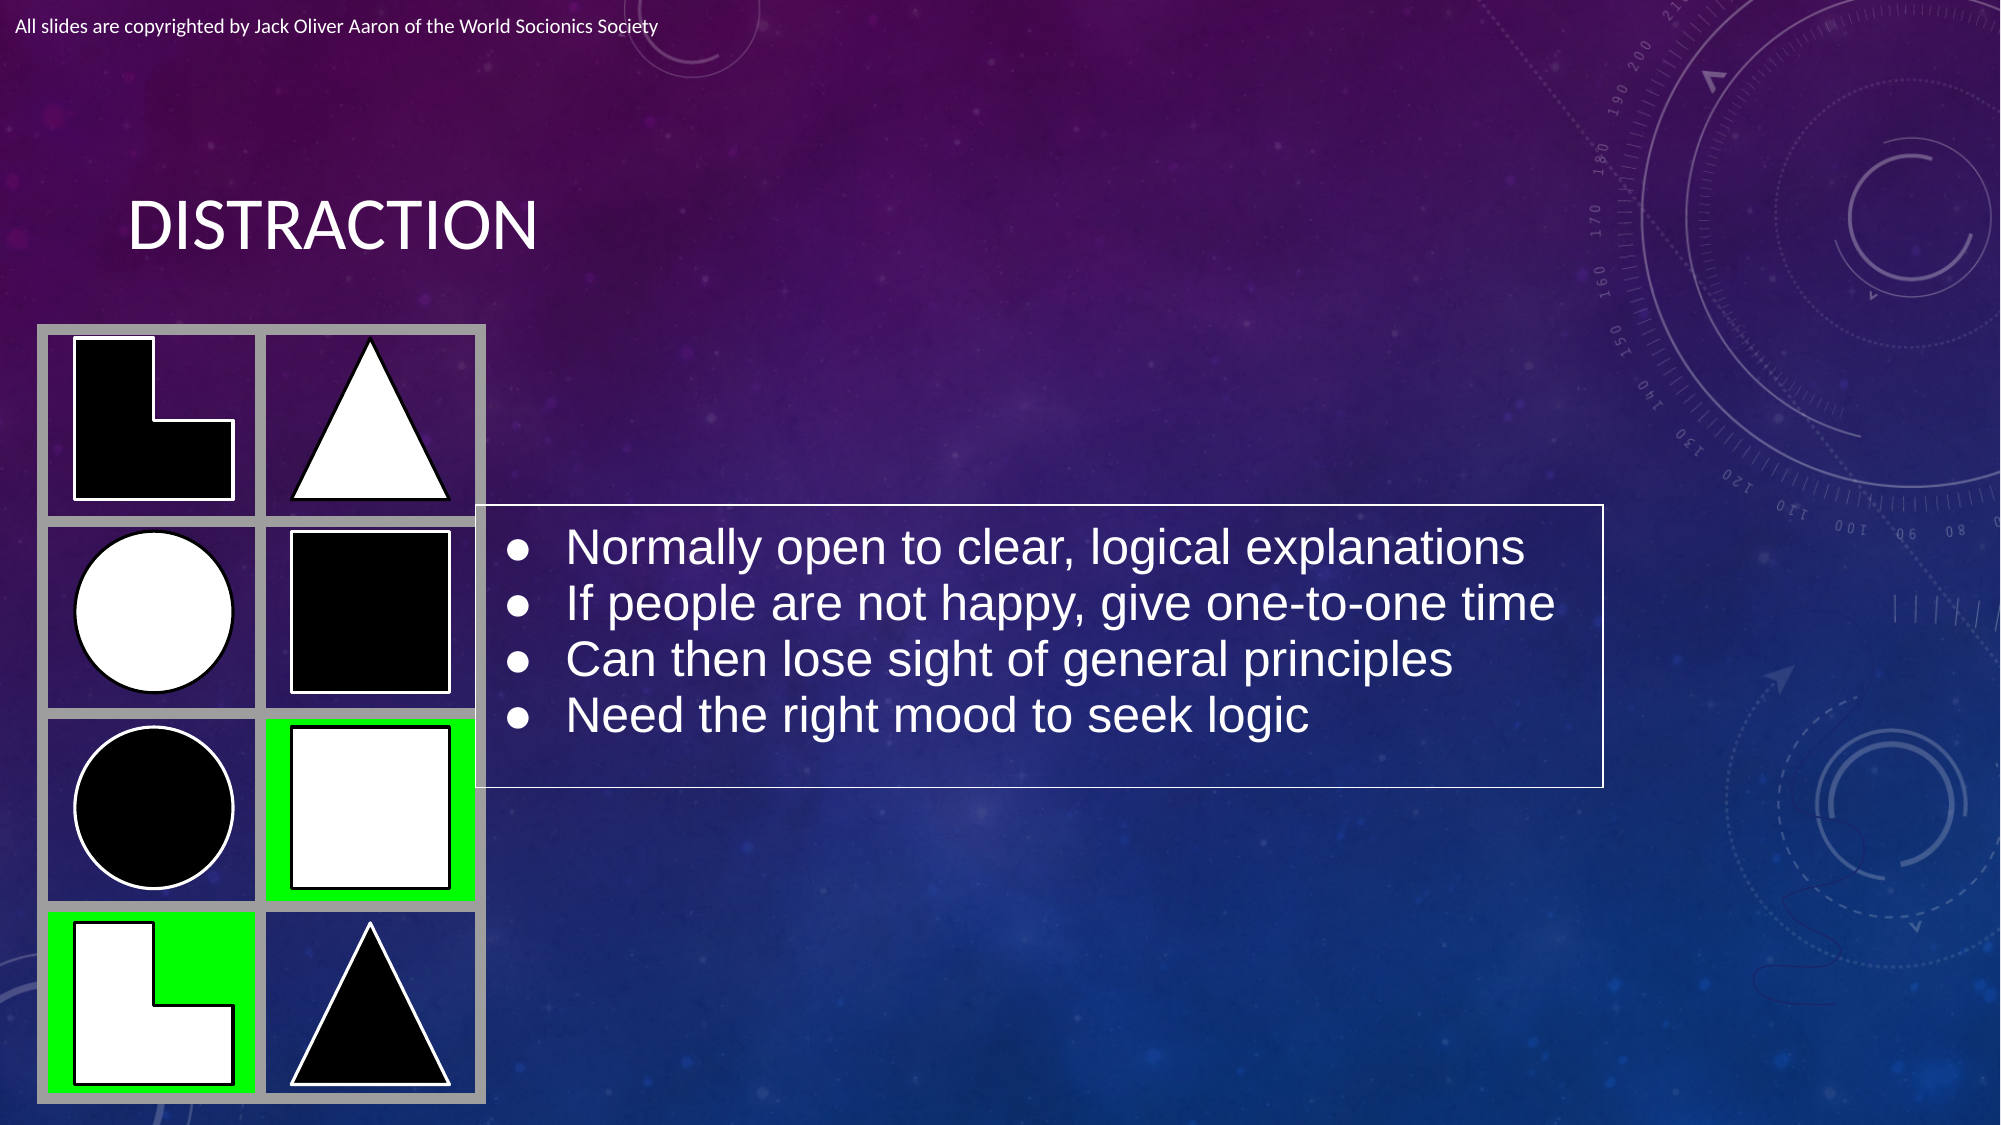

All slides are copyrighted by Jack Oliver Aaron of the World Socionics Society
# DISTRACTION
|  |  |
| --- | --- |
|  |  |
|  |  |
|  |  |

| Normally open to clear, logical explanations If people are not happy, give one-to-one time Can then lose sight of general principles Need the right mood to seek logic |
| --- |